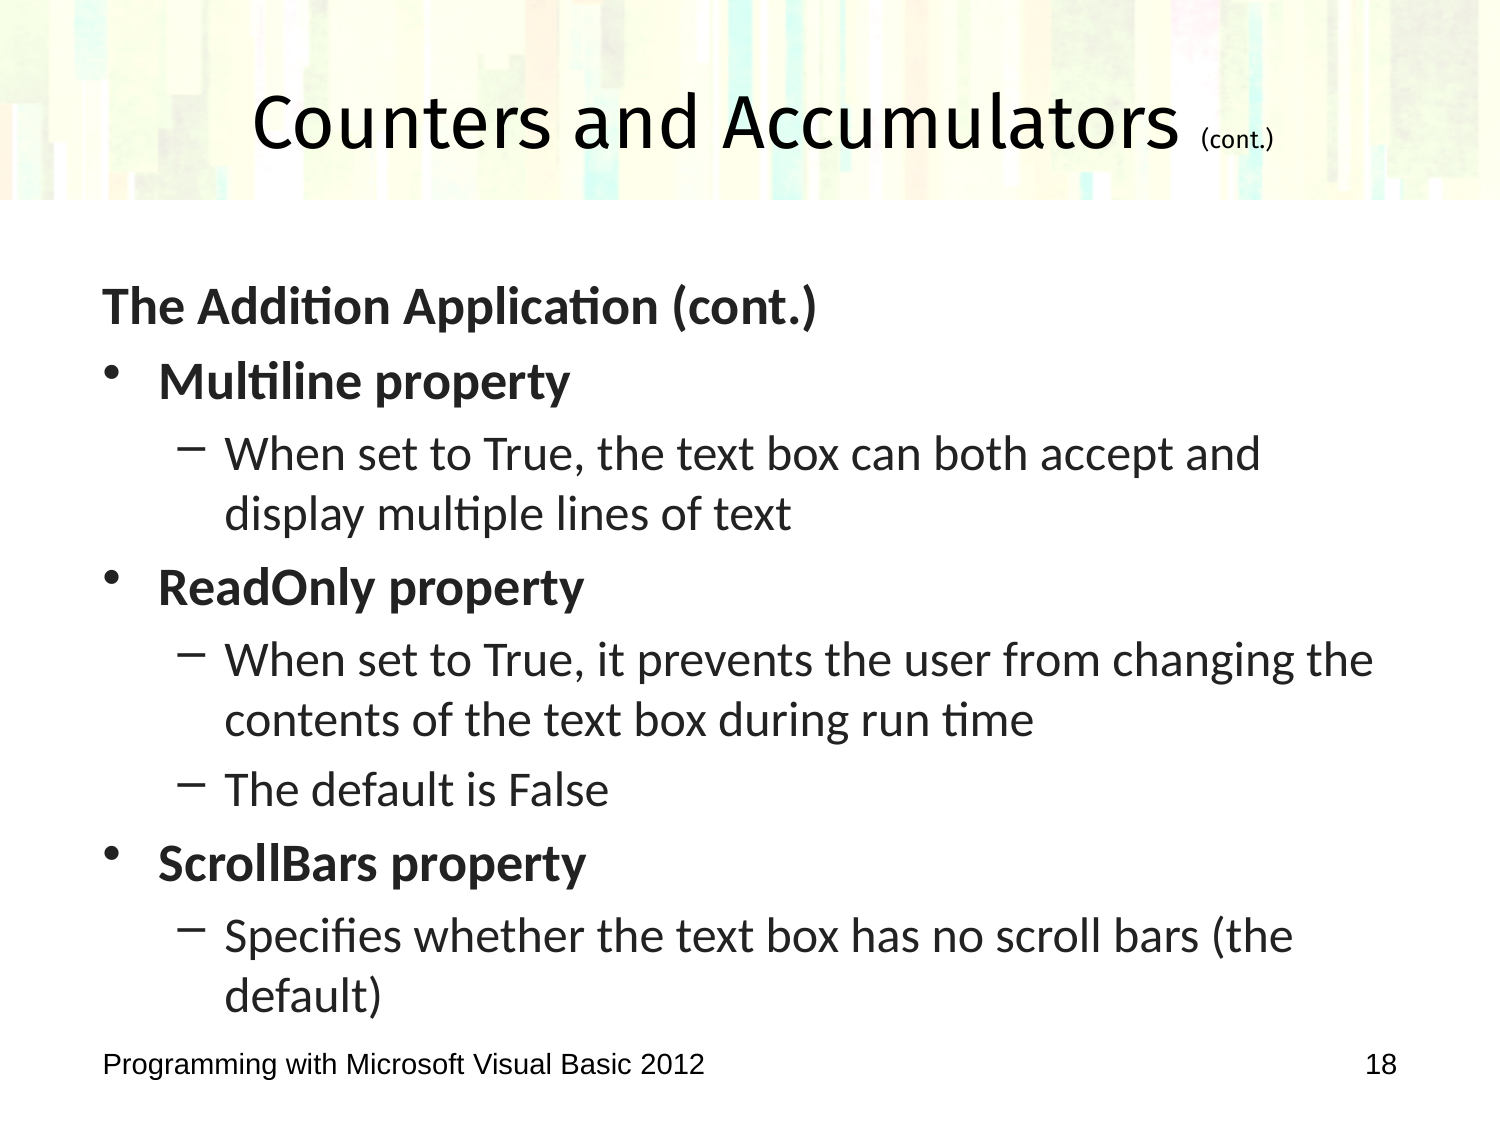

# Counters and Accumulators (cont.)
The Addition Application (cont.)
Multiline property
When set to True, the text box can both accept and display multiple lines of text
ReadOnly property
When set to True, it prevents the user from changing the contents of the text box during run time
The default is False
ScrollBars property
Specifies whether the text box has no scroll bars (the default)

Programming with Microsoft Visual Basic 2012
18